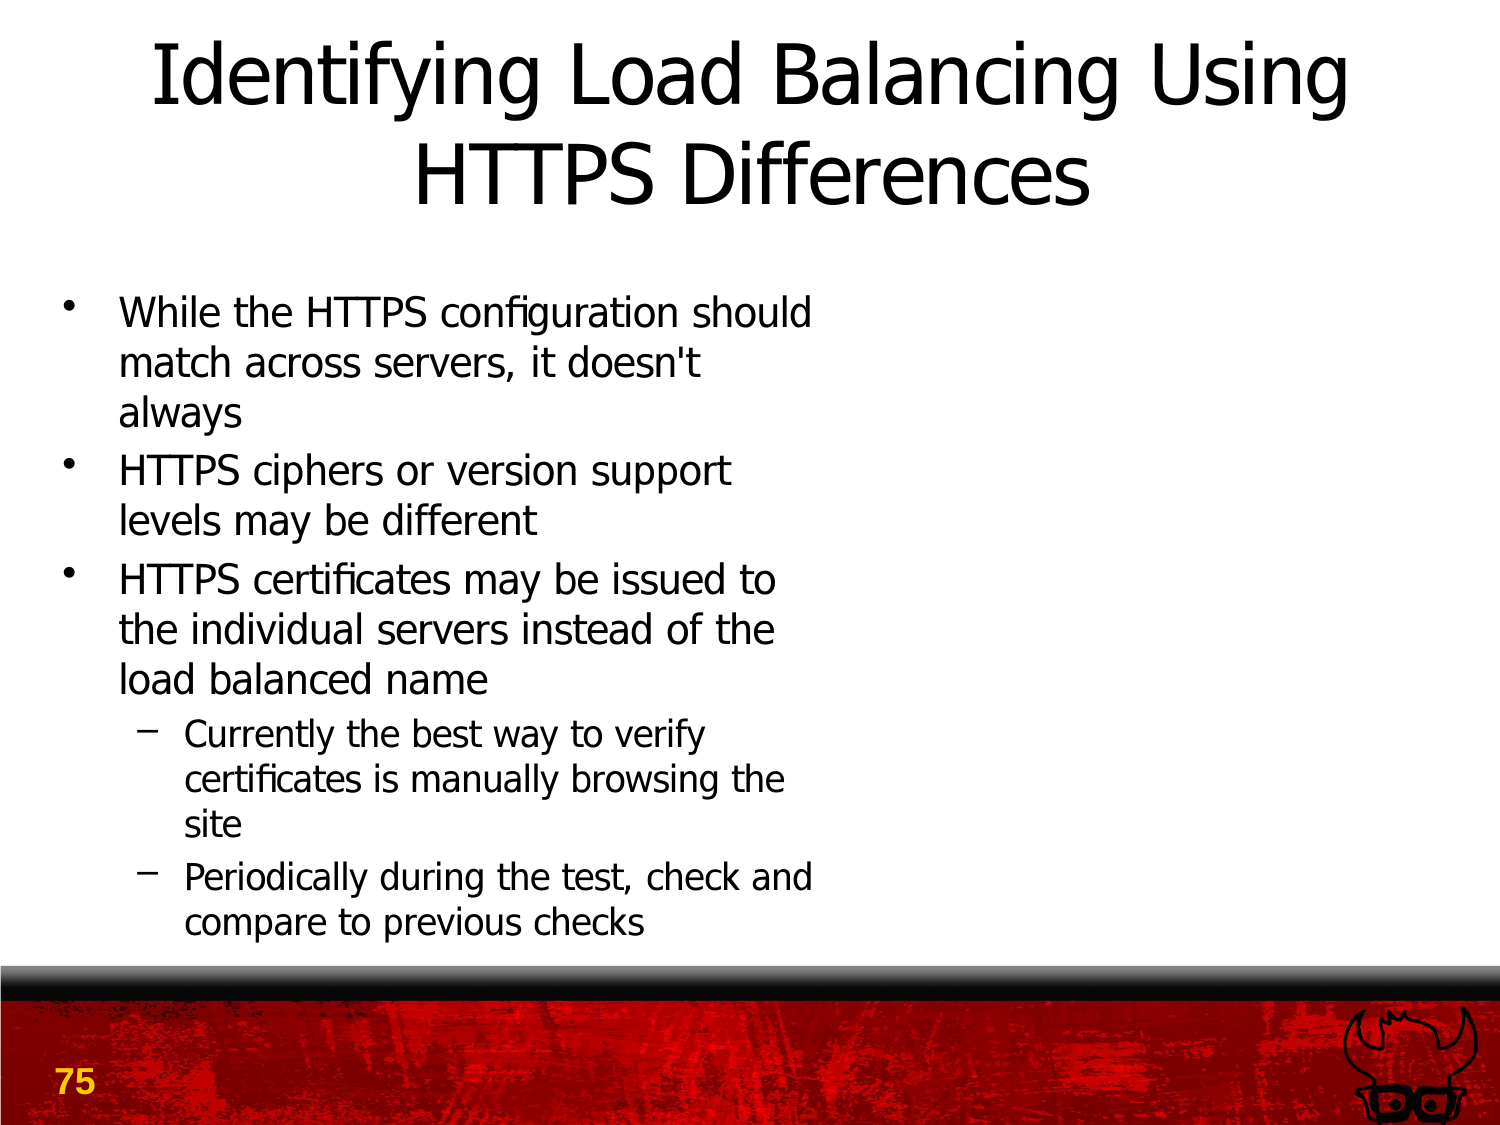

# Identifying Load Balancing Using HTTPS Differences
While the HTTPS configuration should match across servers, it doesn't always
HTTPS ciphers or version support levels may be different
HTTPS certificates may be issued to the individual servers instead of the load balanced name
Currently the best way to verify certificates is manually browsing the site
Periodically during the test, check and compare to previous checks